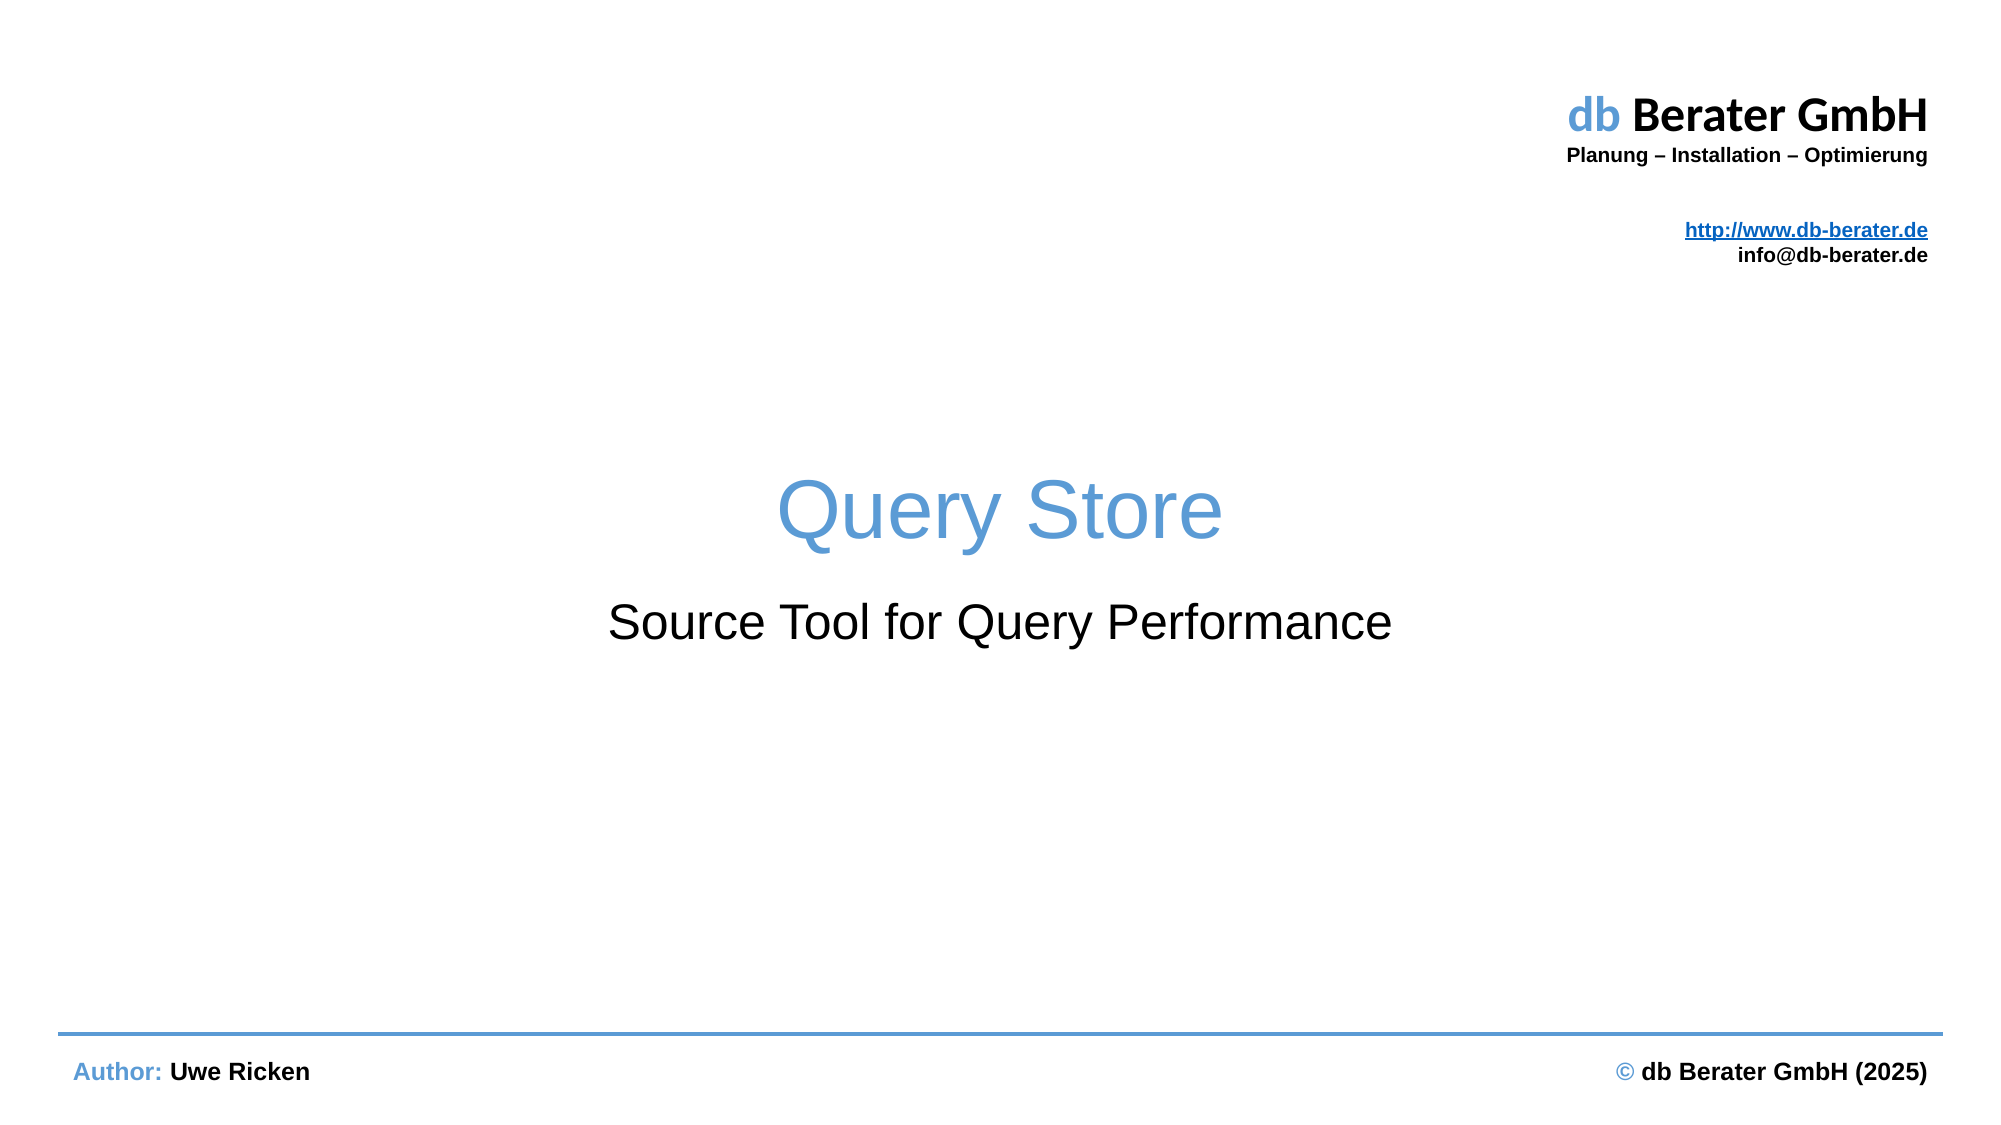

# Query Store
Source Tool for Query Performance